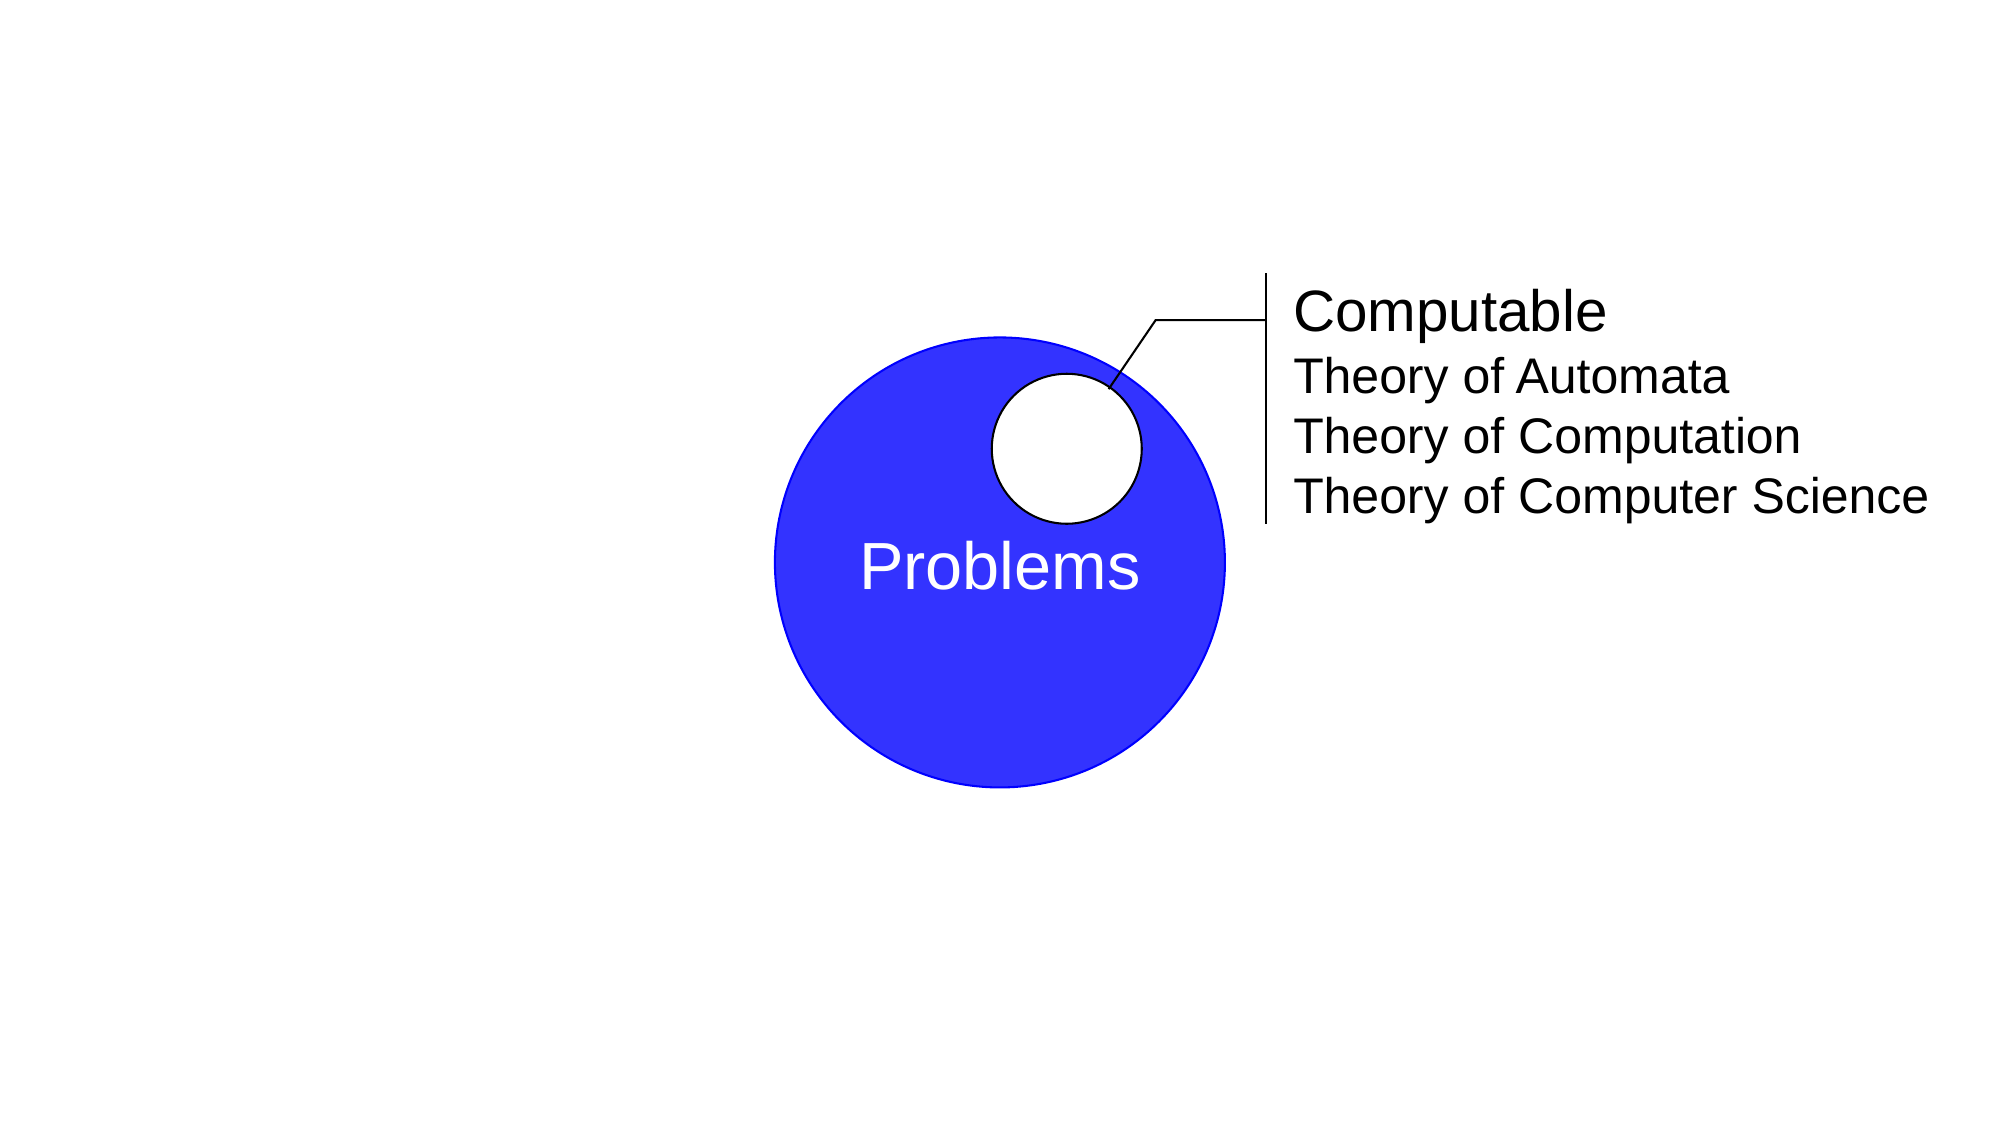

Computable
Theory of Automata
Theory of Computation
Theory of Computer Science
Problems